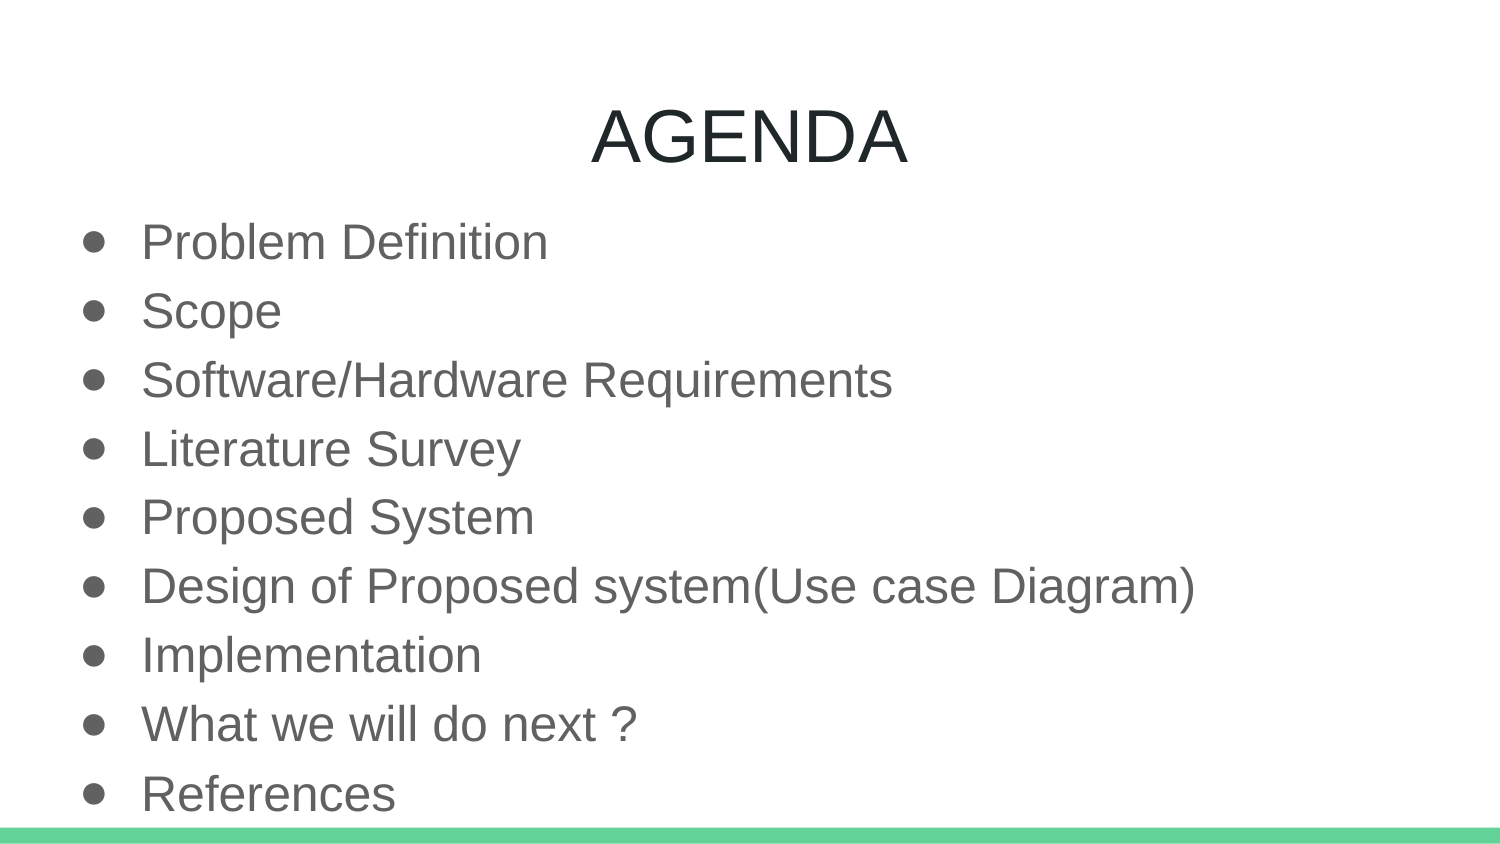

# AGENDA
Problem Definition
Scope
Software/Hardware Requirements
Literature Survey
Proposed System
Design of Proposed system(Use case Diagram)
Implementation
What we will do next ?
References